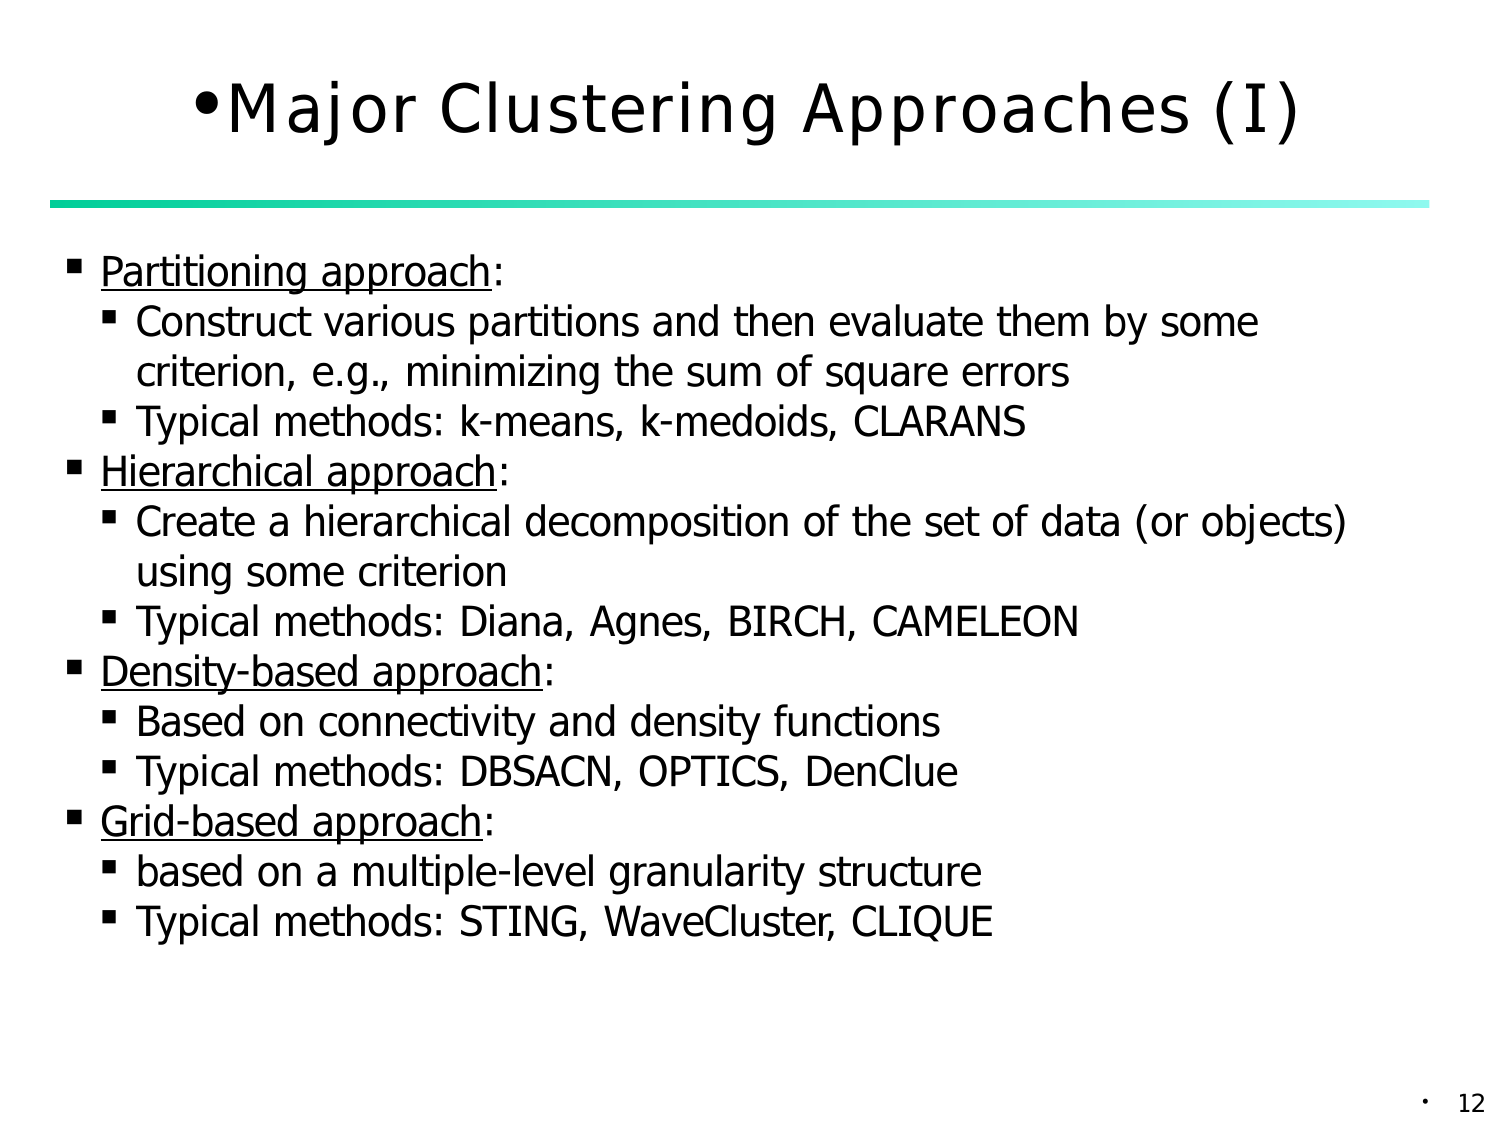

Major Clustering Approaches (I)
Partitioning approach:
Construct various partitions and then evaluate them by some criterion, e.g., minimizing the sum of square errors
Typical methods: k-means, k-medoids, CLARANS
Hierarchical approach:
Create a hierarchical decomposition of the set of data (or objects) using some criterion
Typical methods: Diana, Agnes, BIRCH, CAMELEON
Density-based approach:
Based on connectivity and density functions
Typical methods: DBSACN, OPTICS, DenClue
Grid-based approach:
based on a multiple-level granularity structure
Typical methods: STING, WaveCluster, CLIQUE
12